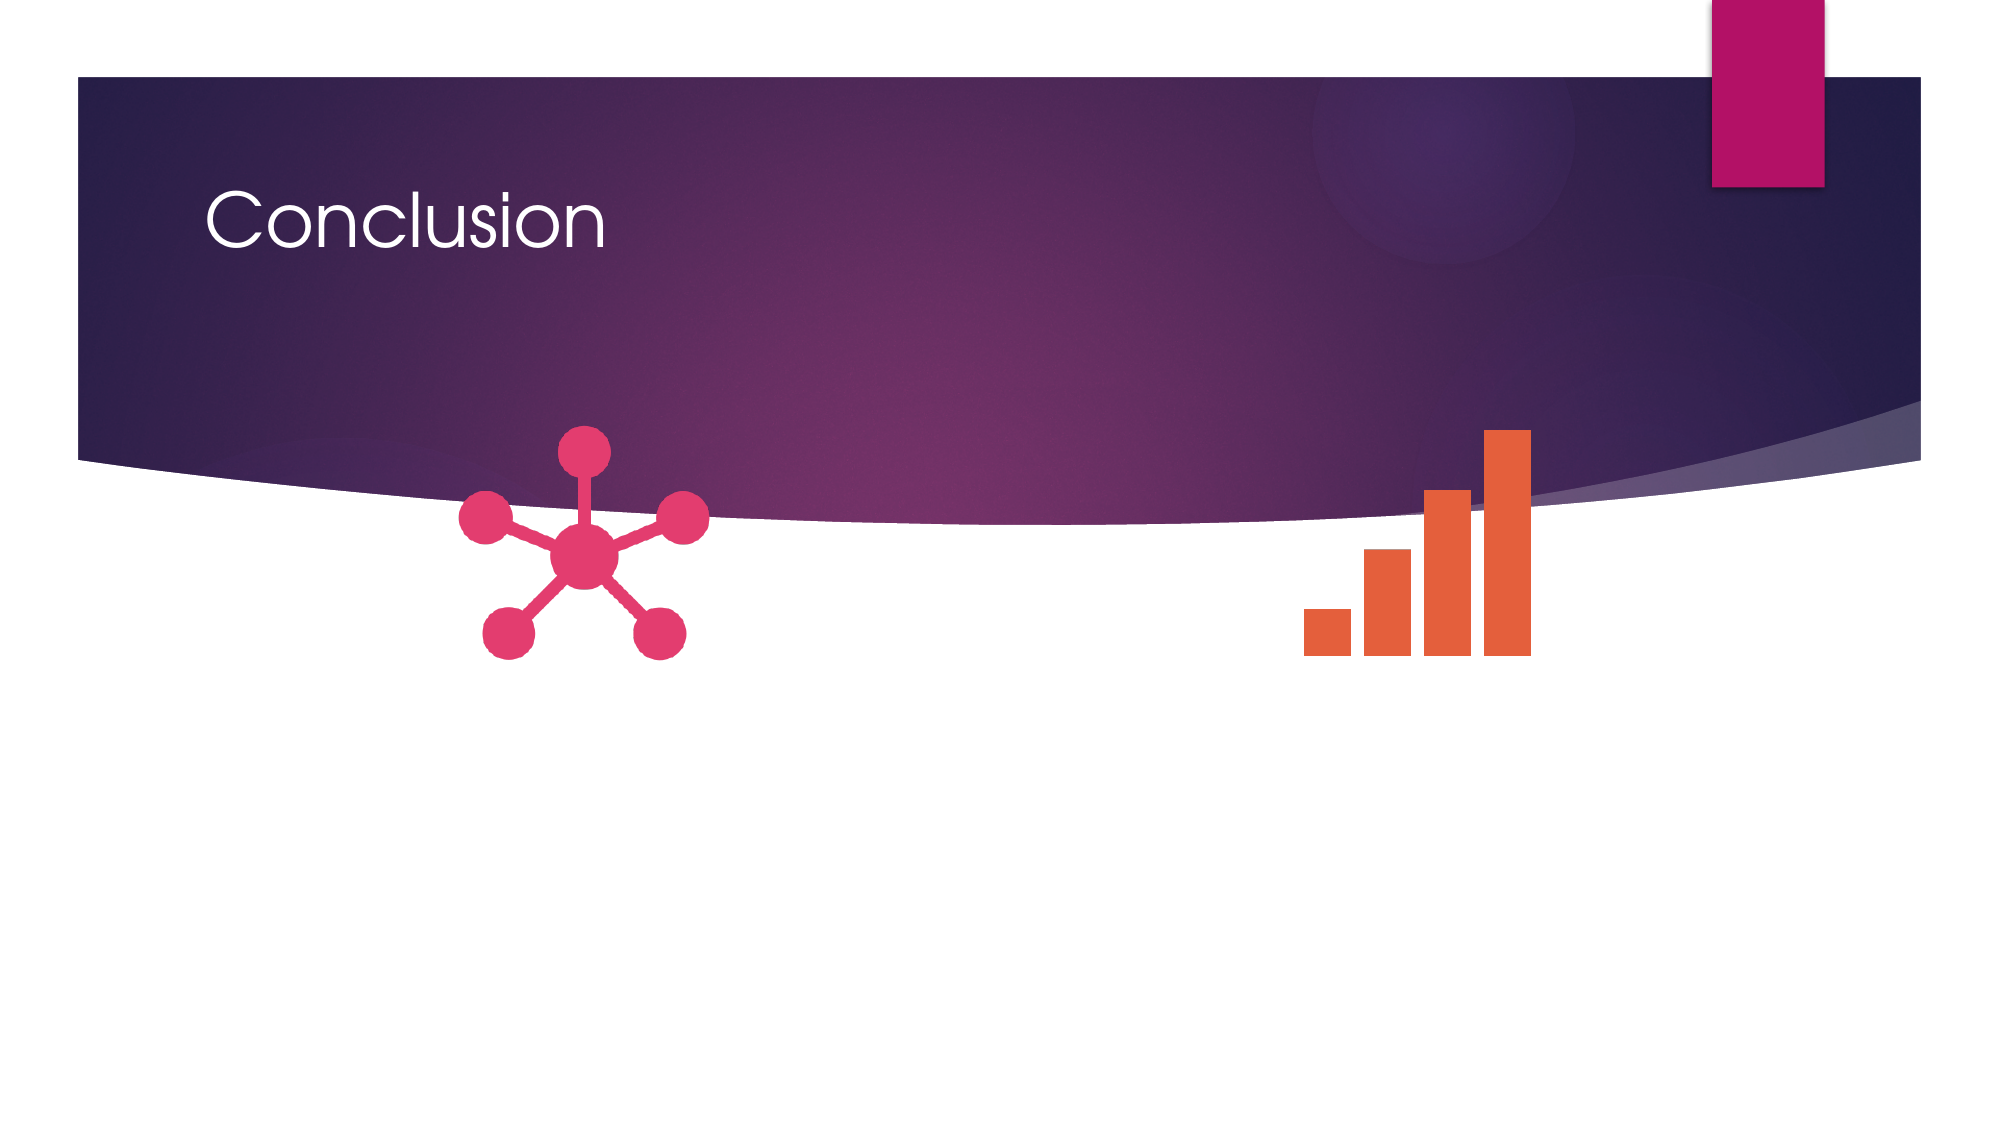

# Conclusion
In conclusion, the enterprise social graph serves as a dynamic representation of the interconnected relationships and interactions within an organization. By mapping out the social fabric of the company, it provides valuable insights into collaboration patterns, organizational structure, communication channels, and expertise distribution.
Leveraging the enterprise social graph can facilitate enhanced collaboration, improved communication, better talent management, and informed decision-making processes. Ultimately, it contributes to fostering a more connected and collaborative organizational culture, driving productivity, innovation, and employee engagement.